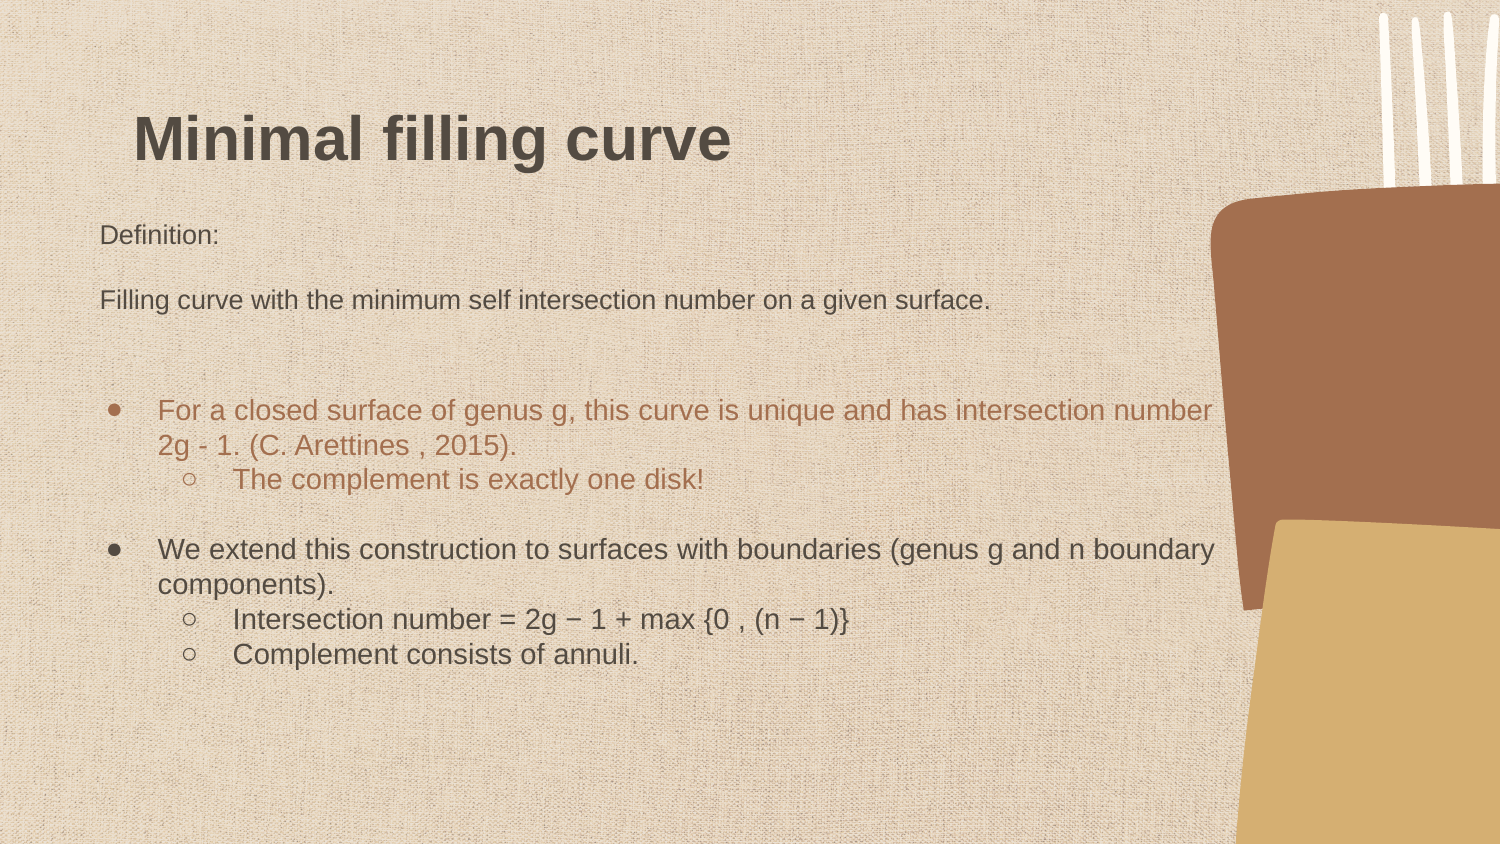

# Minimal filling curve
Definition:

Filling curve with the minimum self intersection number on a given surface.
For a closed surface of genus g, this curve is unique and has intersection number 2g - 1. (C. Arettines , 2015).
The complement is exactly one disk!

We extend this construction to surfaces with boundaries (genus g and n boundary components).
Intersection number = 2g − 1 + max {0 , (n − 1)}
Complement consists of annuli.